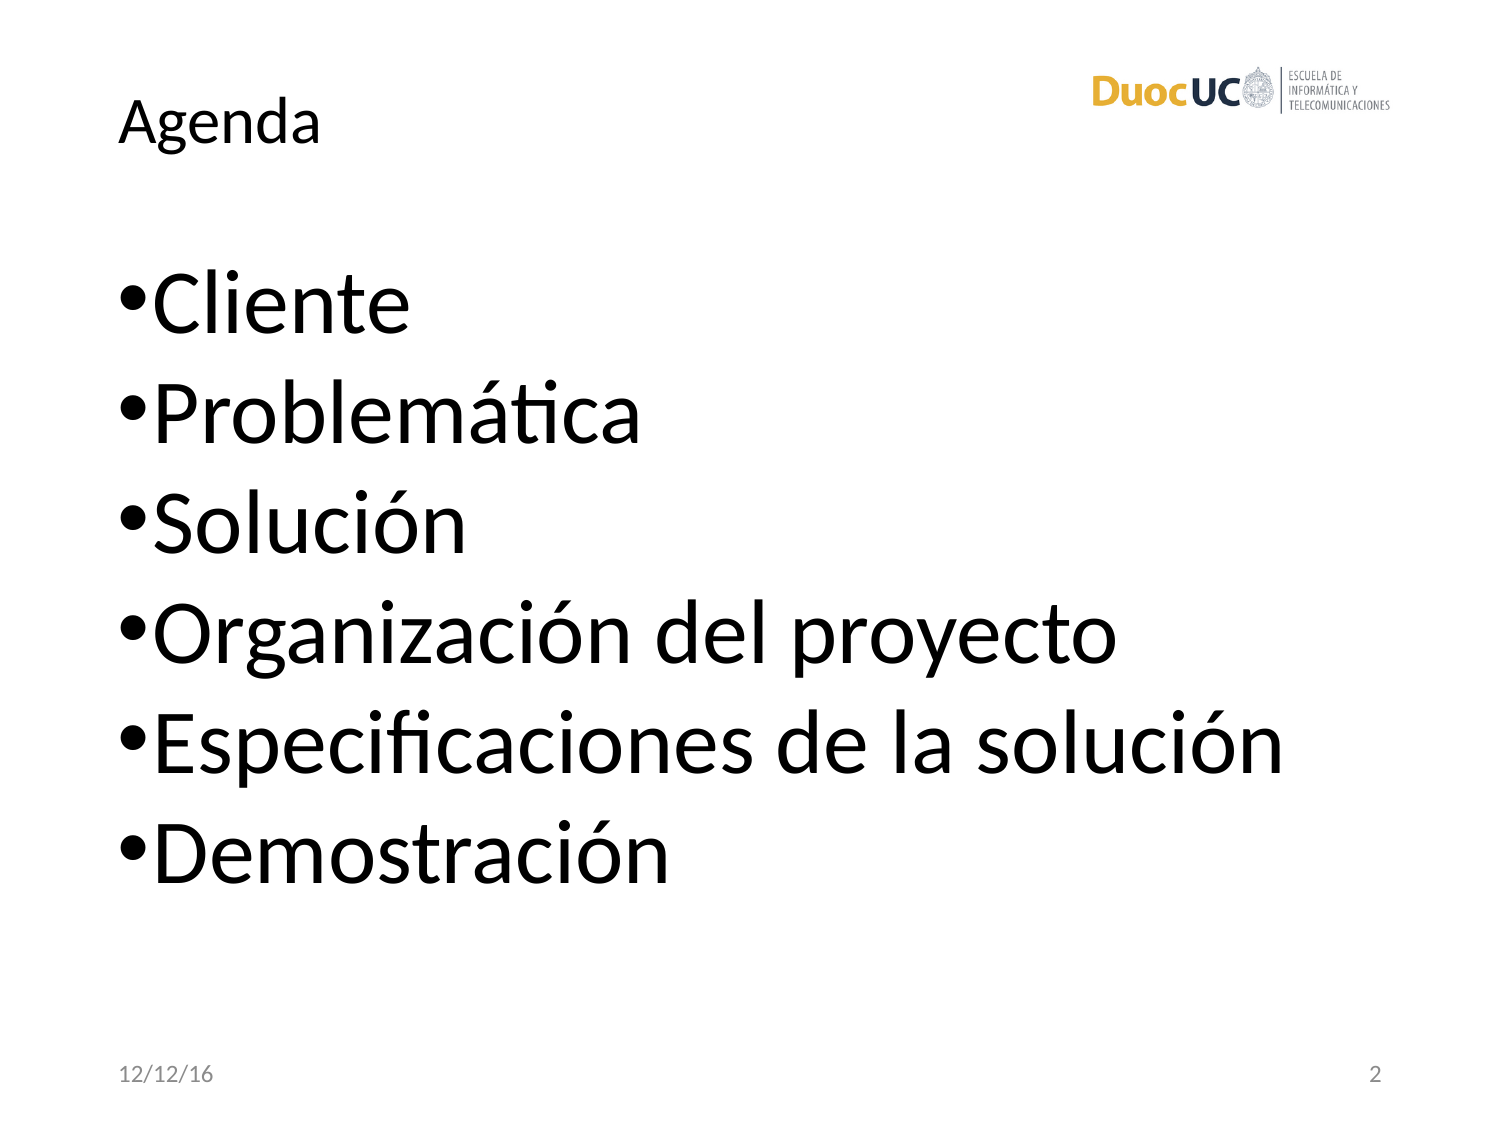

# Agenda
Cliente
Problemática
Solución
Organización del proyecto
Especificaciones de la solución
Demostración
12/12/16
2